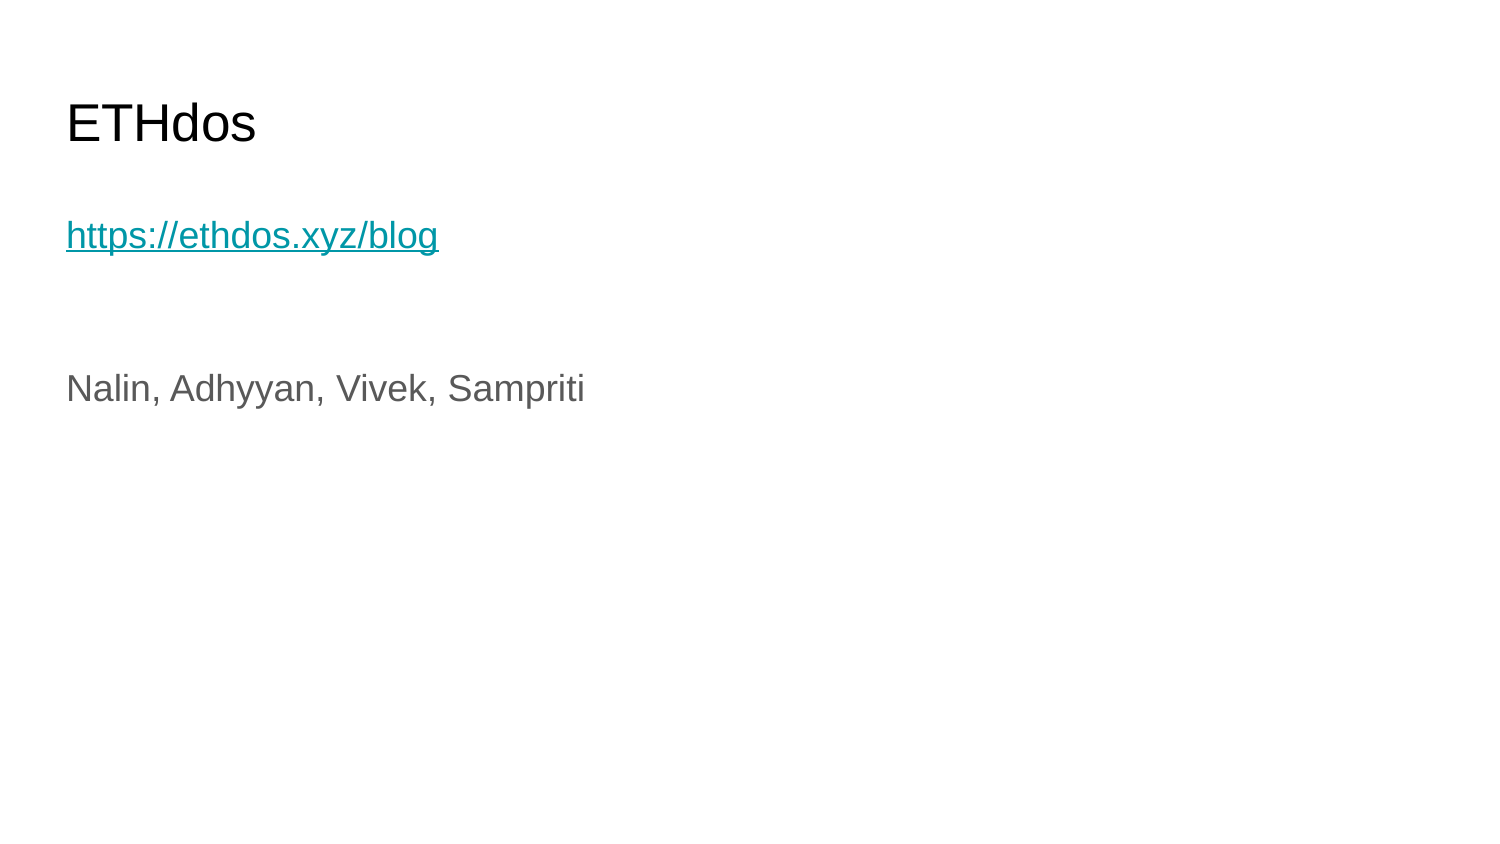

# ETHdos
https://ethdos.xyz/blog

Nalin, Adhyyan, Vivek, Sampriti